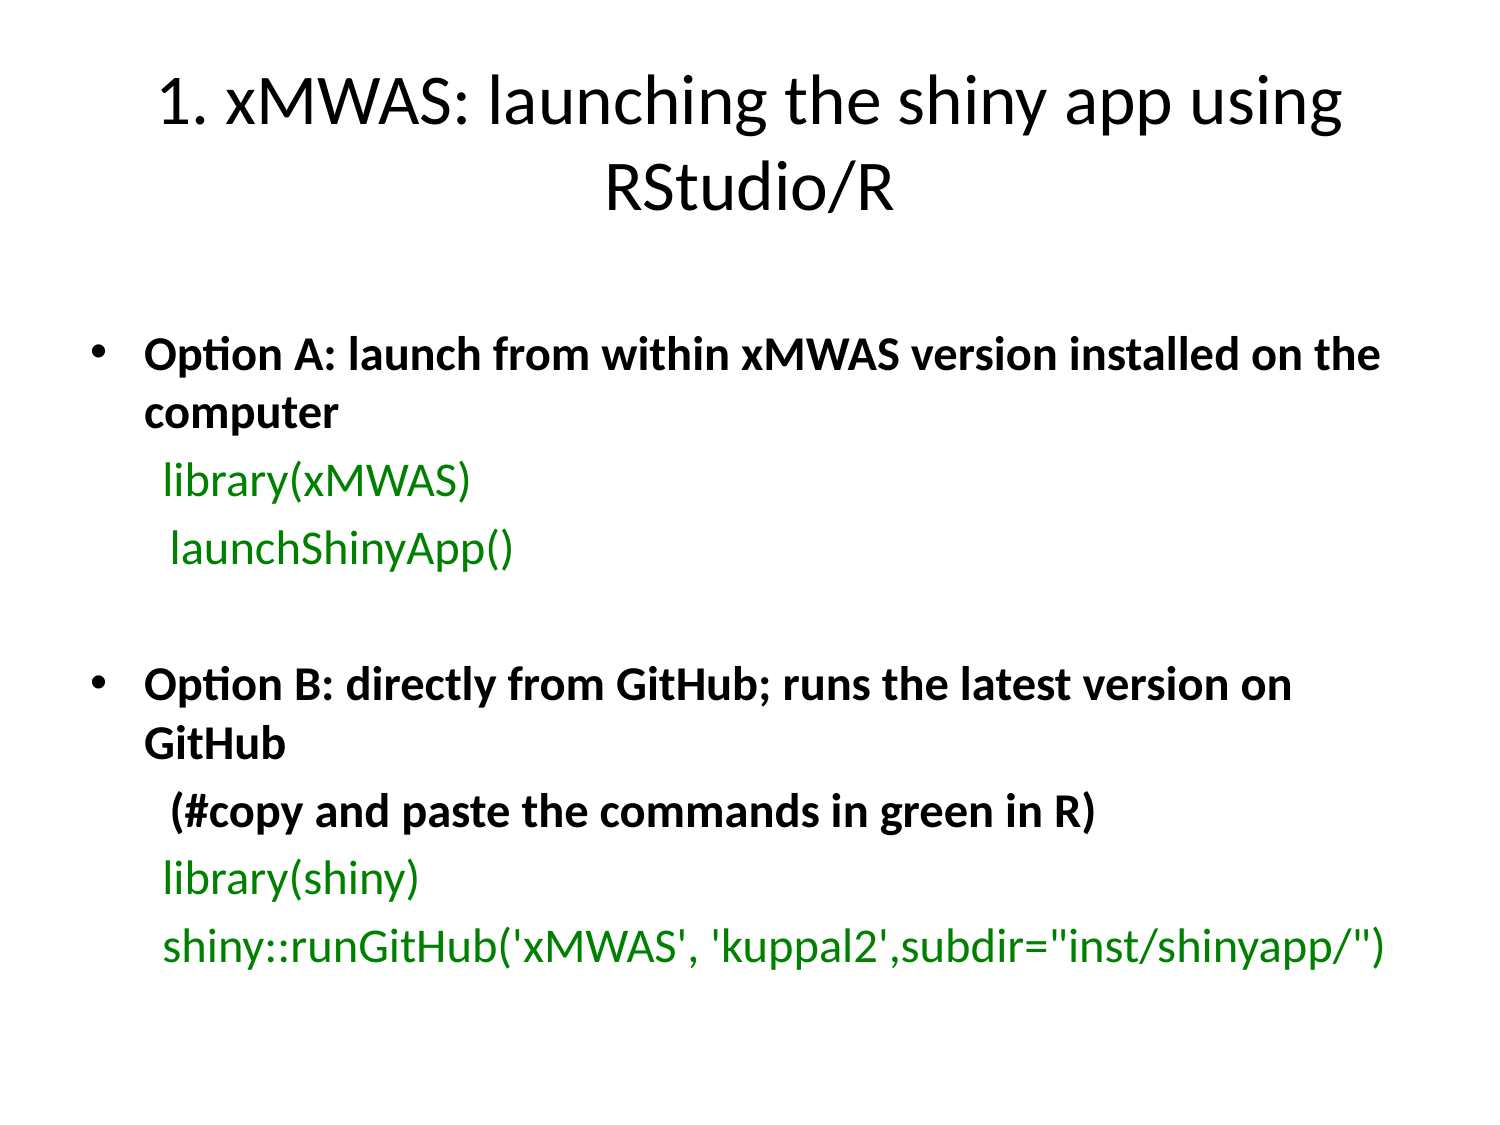

# 1. xMWAS: launching the shiny app using RStudio/R

Option A: launch from within xMWAS version installed on the computer
library(xMWAS)
	launchShinyApp()

Option B: directly from GitHub; runs the latest version on GitHub
	(#copy and paste the commands in green in R)
library(shiny)
shiny::runGitHub('xMWAS', 'kuppal2',subdir="inst/shinyapp/")